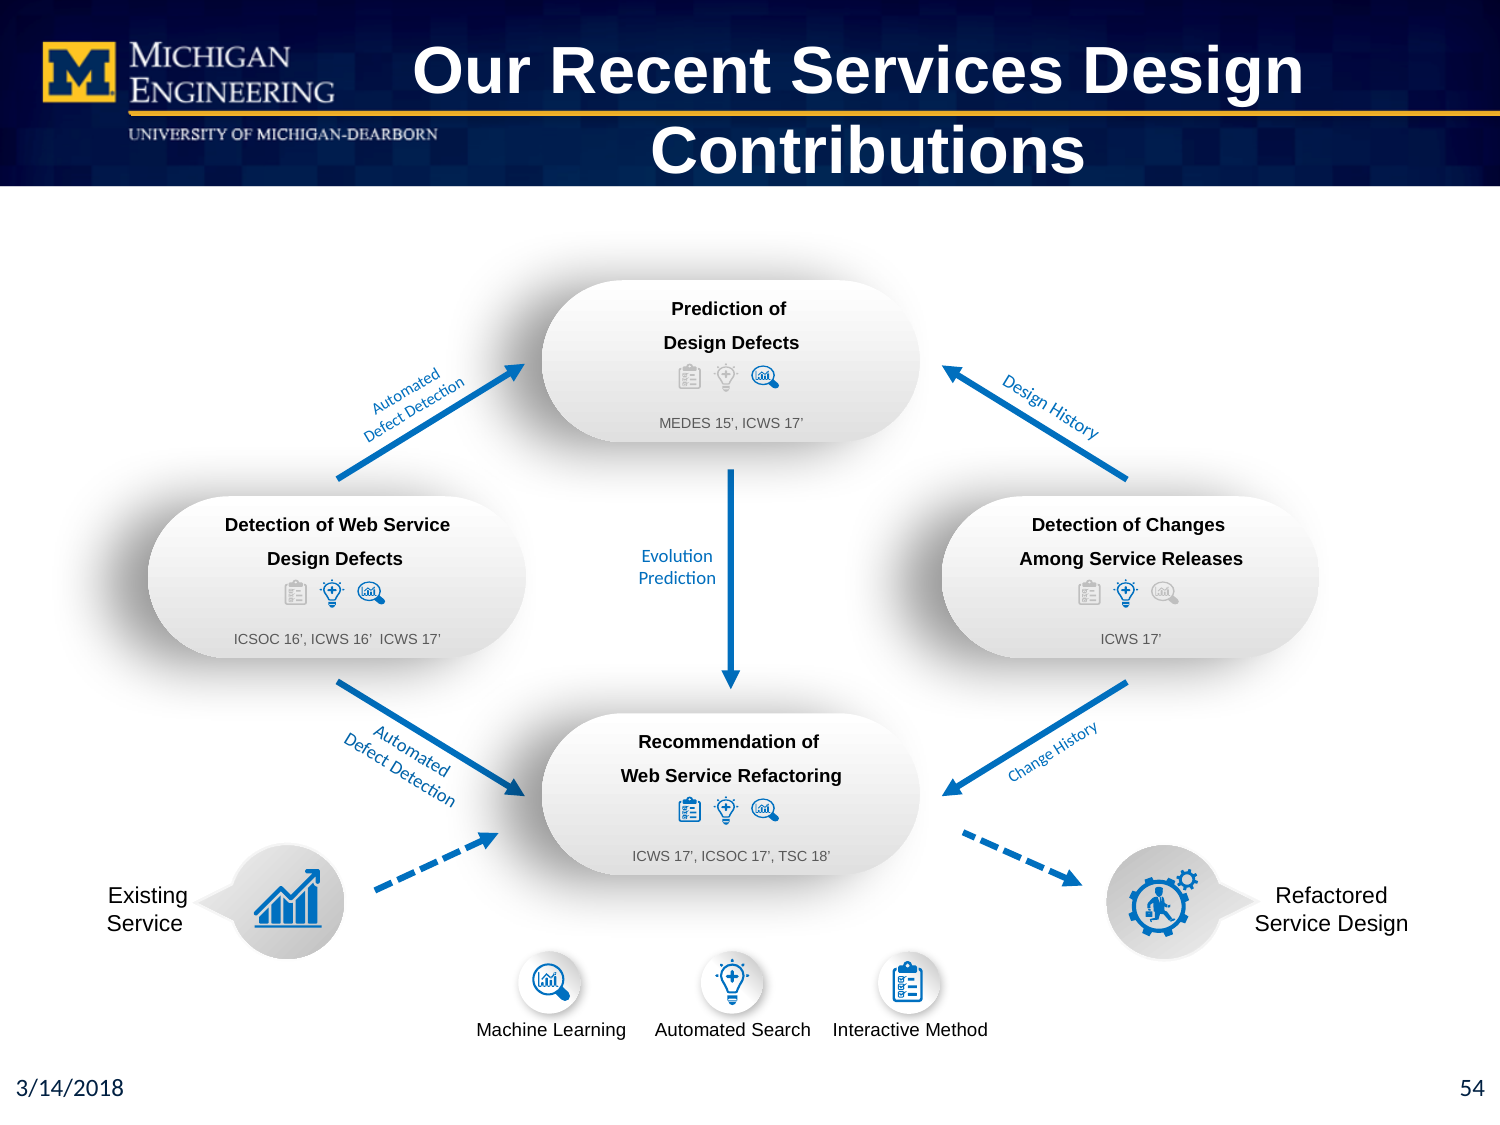

# Our Recent Services Design Contributions

Prediction of
Design Defects
MEDES 15’, ICWS 17’

Automated
Defect Detection
Design History

Detection of Changes
Among Service Releases
ICWS 17’

Detection of Web Service
Design Defects
ICSOC 16’, ICWS 16’  ICWS 17’

Evolution
Prediction

Recommendation of
Web Service Refactoring
ICWS 17’, ICSOC 17’, TSC 18’

Automated
Defect Detection
Change History

Refactored
Service Design

Existing Service

Machine Learning

Automated Search

Interactive Method
3/14/2018
54